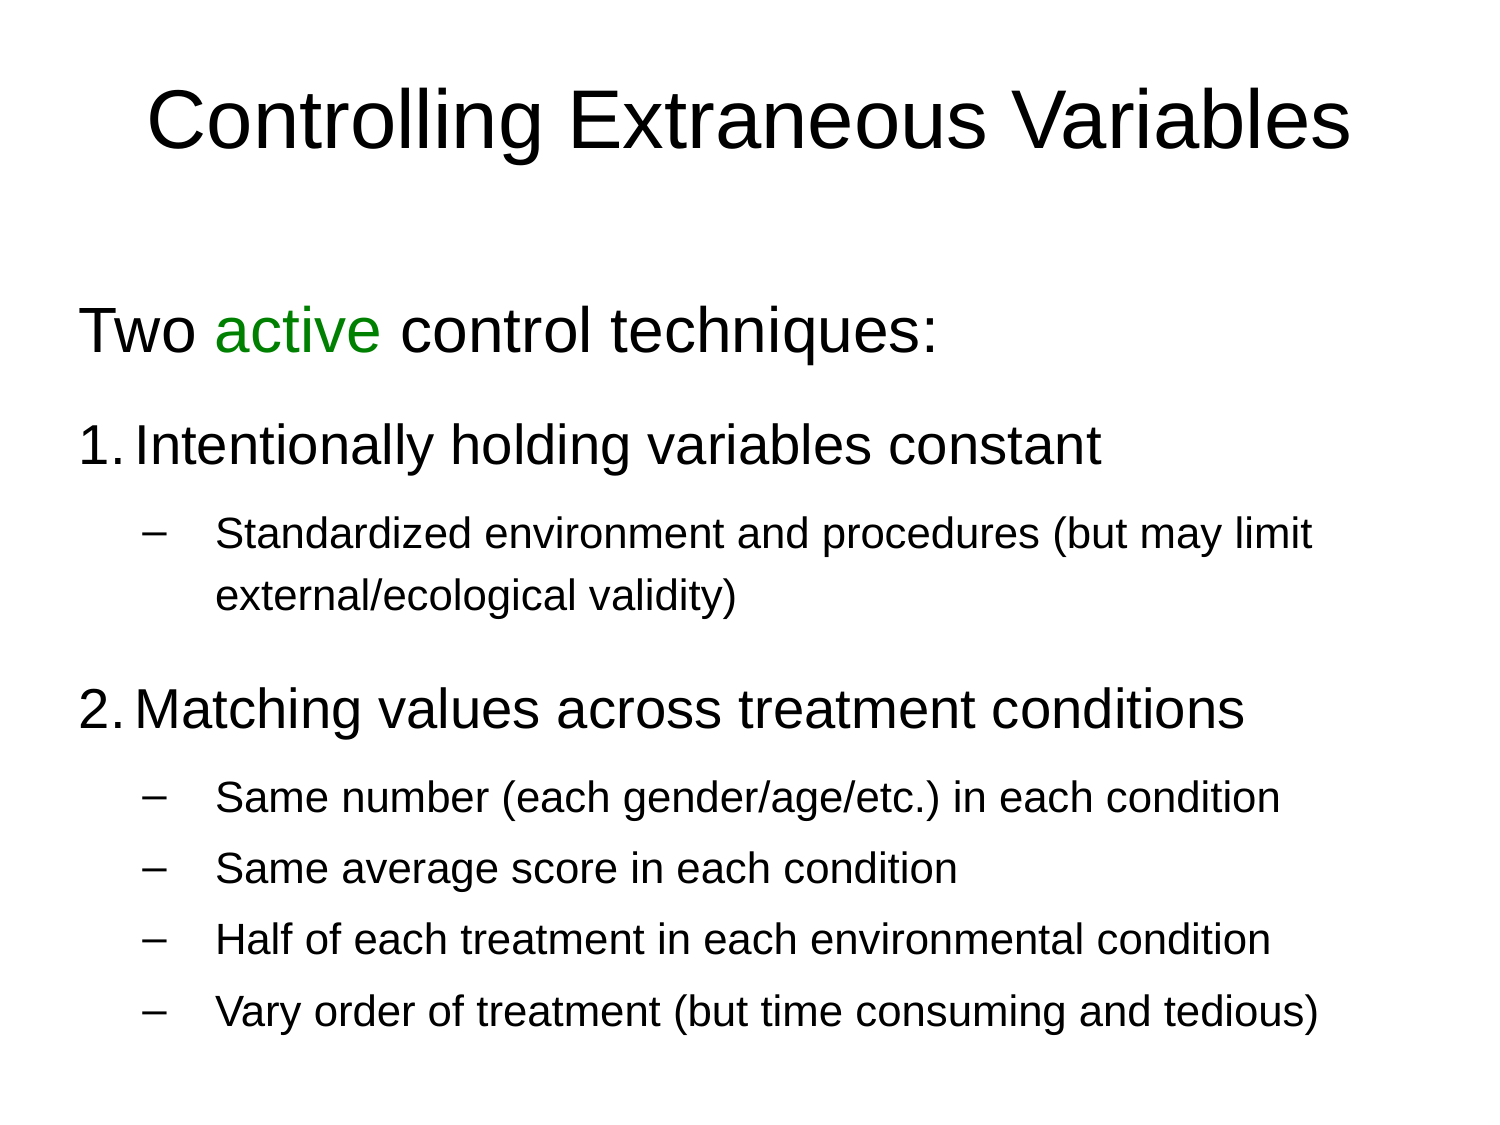

# Controlling Extraneous Variables
Two active control techniques:
Intentionally holding variables constant
Standardized environment and procedures (but may limit external/ecological validity)
Matching values across treatment conditions
Same number (each gender/age/etc.) in each condition
Same average score in each condition
Half of each treatment in each environmental condition
Vary order of treatment (but time consuming and tedious)